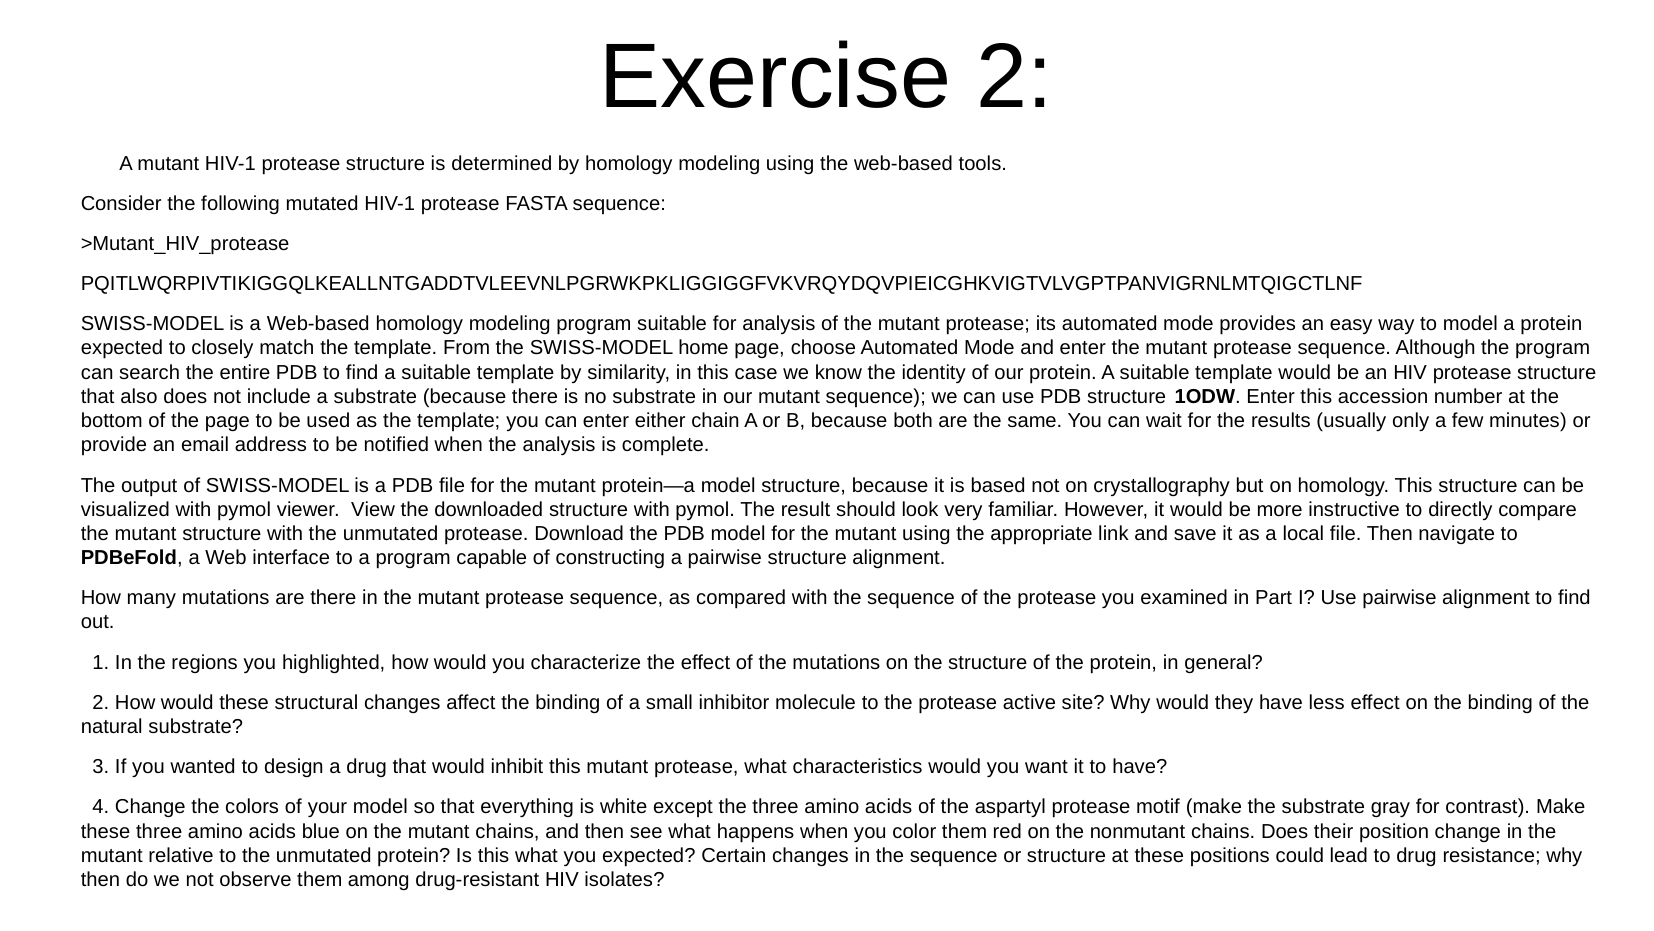

# Exercise 2:
A mutant HIV-1 protease structure is determined by homology modeling using the web-based tools.
Consider the following mutated HIV-1 protease FASTA sequence:
>Mutant_HIV_protease
PQITLWQRPIVTIKIGGQLKEALLNTGADDTVLEEVNLPGRWKPKLIGGIGGFVKVRQYDQVPIEICGHKVIGTVLVGPTPANVIGRNLMTQIGCTLNF
SWISS-MODEL is a Web-based homology modeling program suitable for analysis of the mutant protease; its automated mode provides an easy way to model a protein expected to closely match the template. From the SWISS-MODEL home page, choose Automated Mode and enter the mutant protease sequence. Although the program can search the entire PDB to find a suitable template by similarity, in this case we know the identity of our protein. A suitable template would be an HIV protease structure that also does not include a substrate (because there is no substrate in our mutant sequence); we can use PDB structure 1ODW. Enter this accession number at the bottom of the page to be used as the template; you can enter either chain A or B, because both are the same. You can wait for the results (usually only a few minutes) or provide an email address to be notified when the analysis is complete.
The output of SWISS-MODEL is a PDB file for the mutant protein—a model structure, because it is based not on crystallography but on homology. This structure can be visualized with pymol viewer.  View the downloaded structure with pymol. The result should look very familiar. However, it would be more instructive to directly compare the mutant structure with the unmutated protease. Download the PDB model for the mutant using the appropriate link and save it as a local file. Then navigate to PDBeFold, a Web interface to a program capable of constructing a pairwise structure alignment.
How many mutations are there in the mutant protease sequence, as compared with the sequence of the protease you examined in Part I? Use pairwise alignment to find out.
  1. In the regions you highlighted, how would you characterize the effect of the mutations on the structure of the protein, in general?
  2. How would these structural changes affect the binding of a small inhibitor molecule to the protease active site? Why would they have less effect on the binding of the natural substrate?
  3. If you wanted to design a drug that would inhibit this mutant protease, what characteristics would you want it to have?
  4. Change the colors of your model so that everything is white except the three amino acids of the aspartyl protease motif (make the substrate gray for contrast). Make these three amino acids blue on the mutant chains, and then see what happens when you color them red on the nonmutant chains. Does their position change in the mutant relative to the unmutated protein? Is this what you expected? Certain changes in the sequence or structure at these positions could lead to drug resistance; why then do we not observe them among drug-resistant HIV isolates?